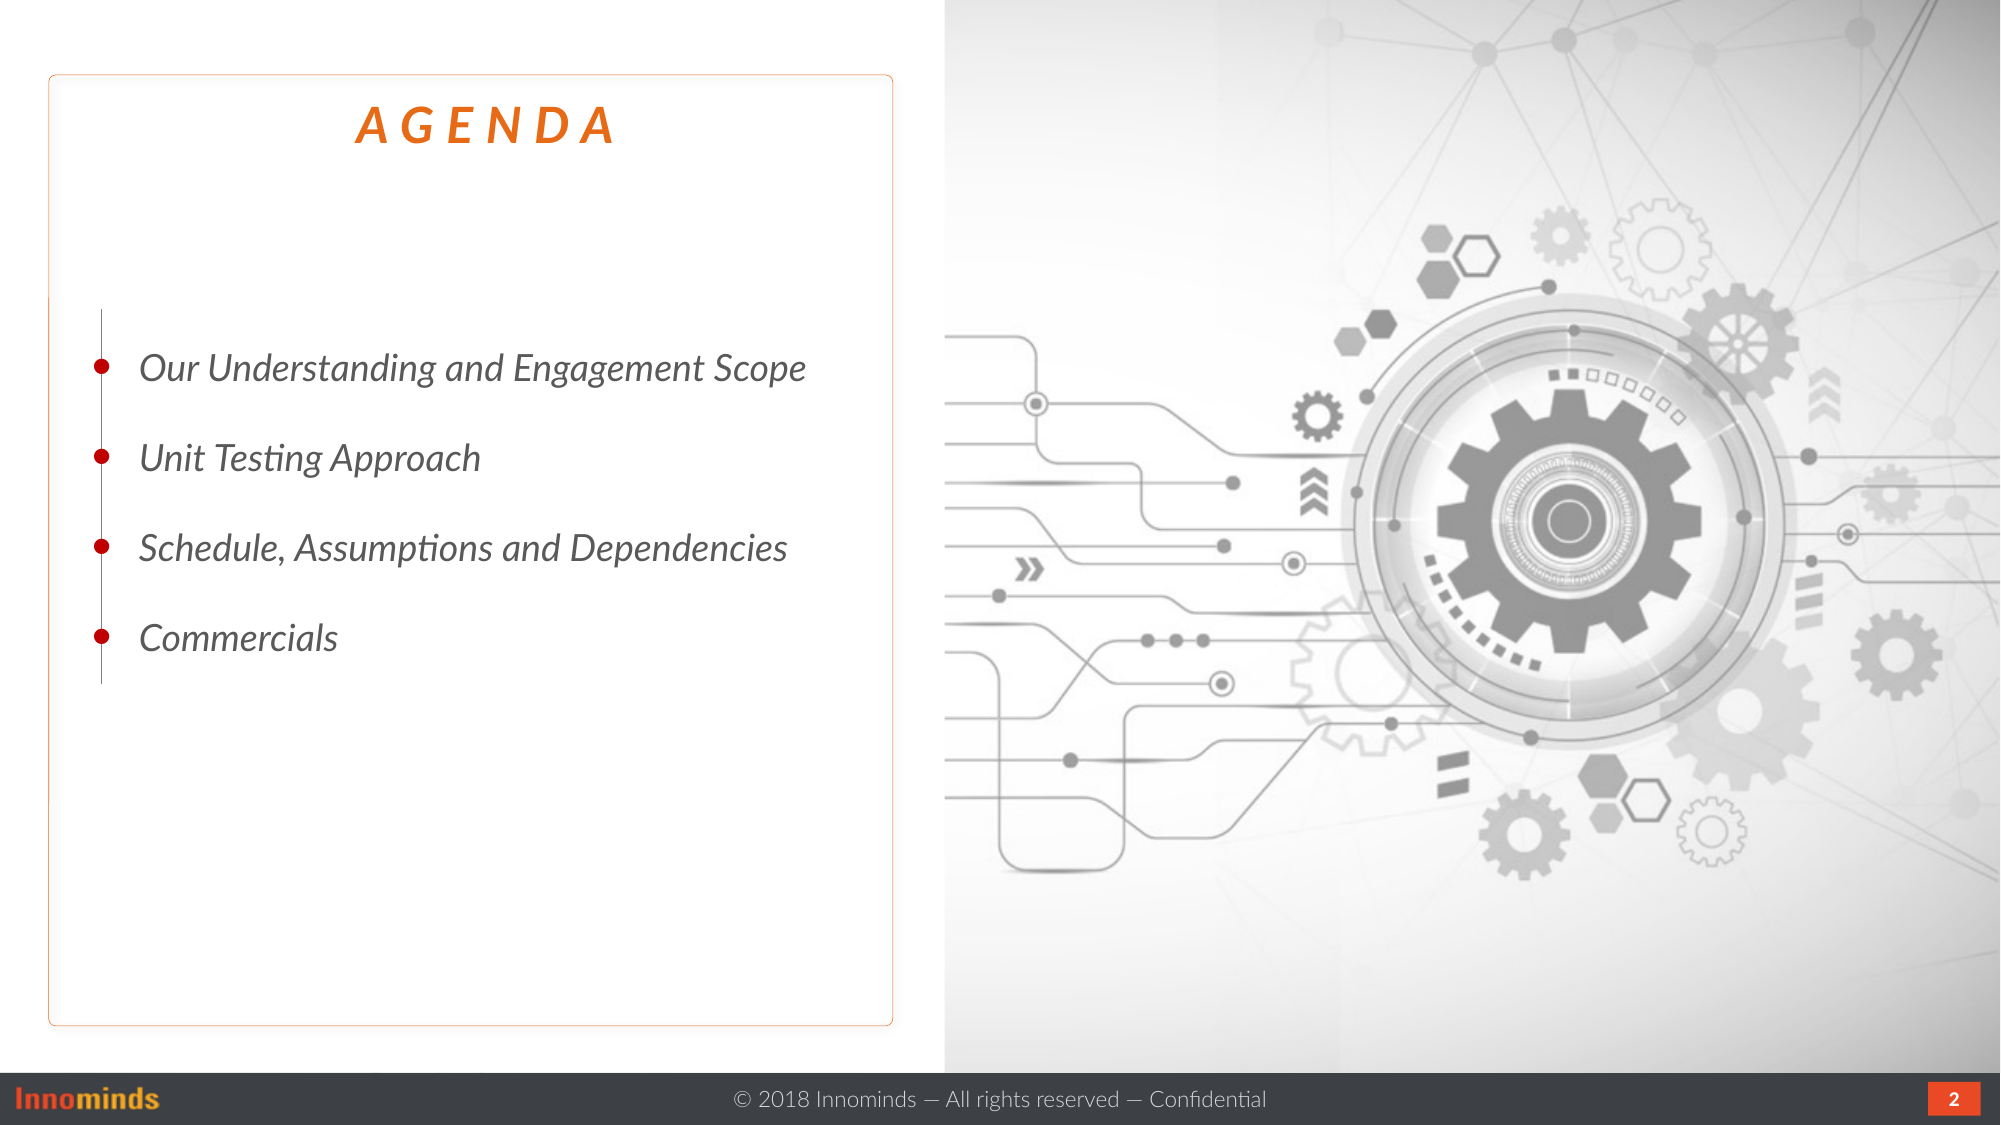

AGENDA
Our Understanding and Engagement Scope
Unit Testing Approach
Schedule, Assumptions and Dependencies
Commercials